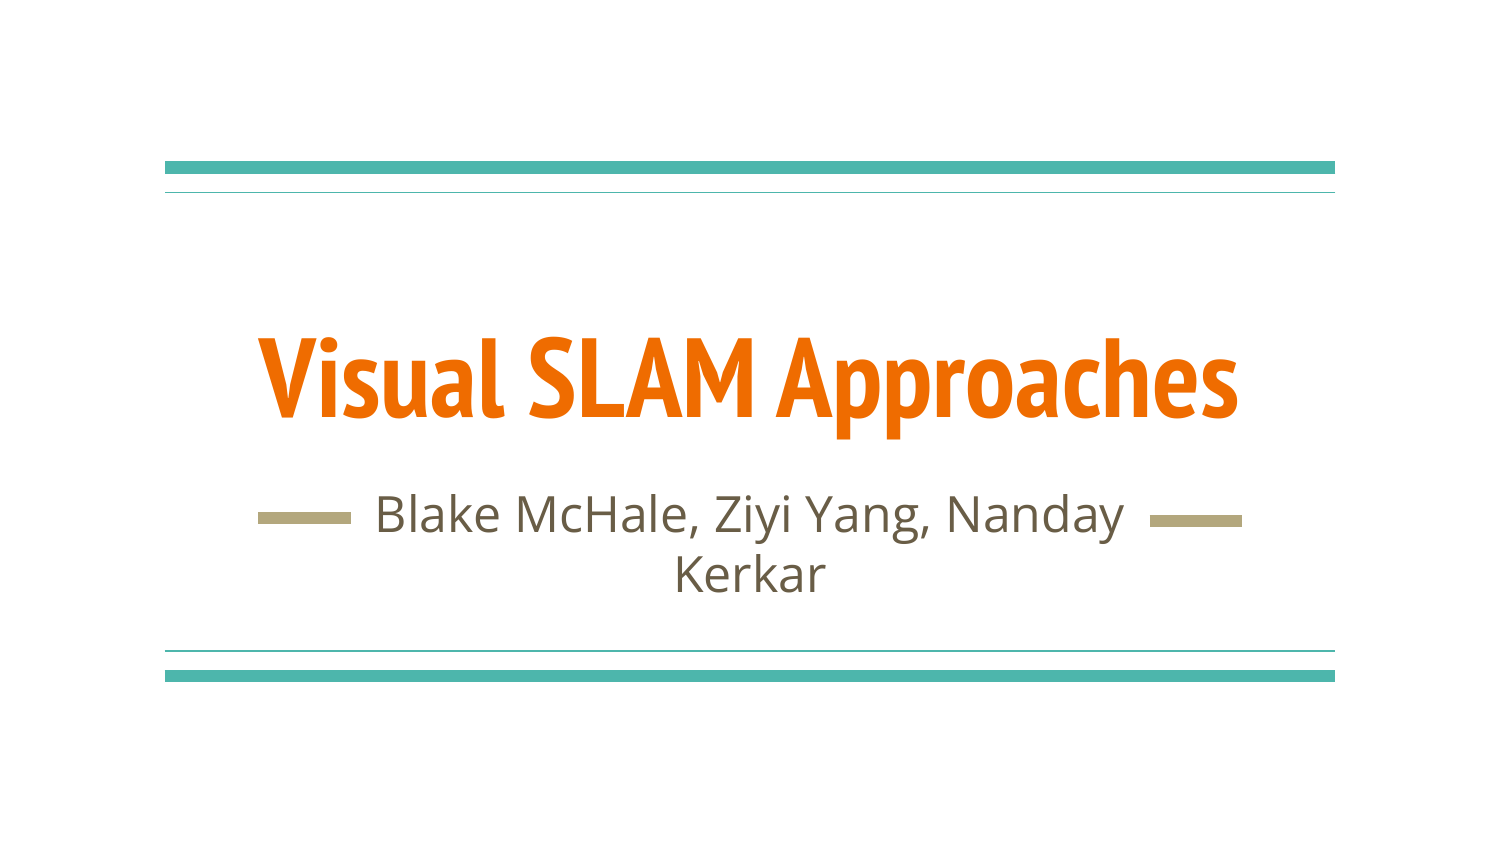

# Visual SLAM Approaches
Blake McHale, Ziyi Yang, Nanday Kerkar